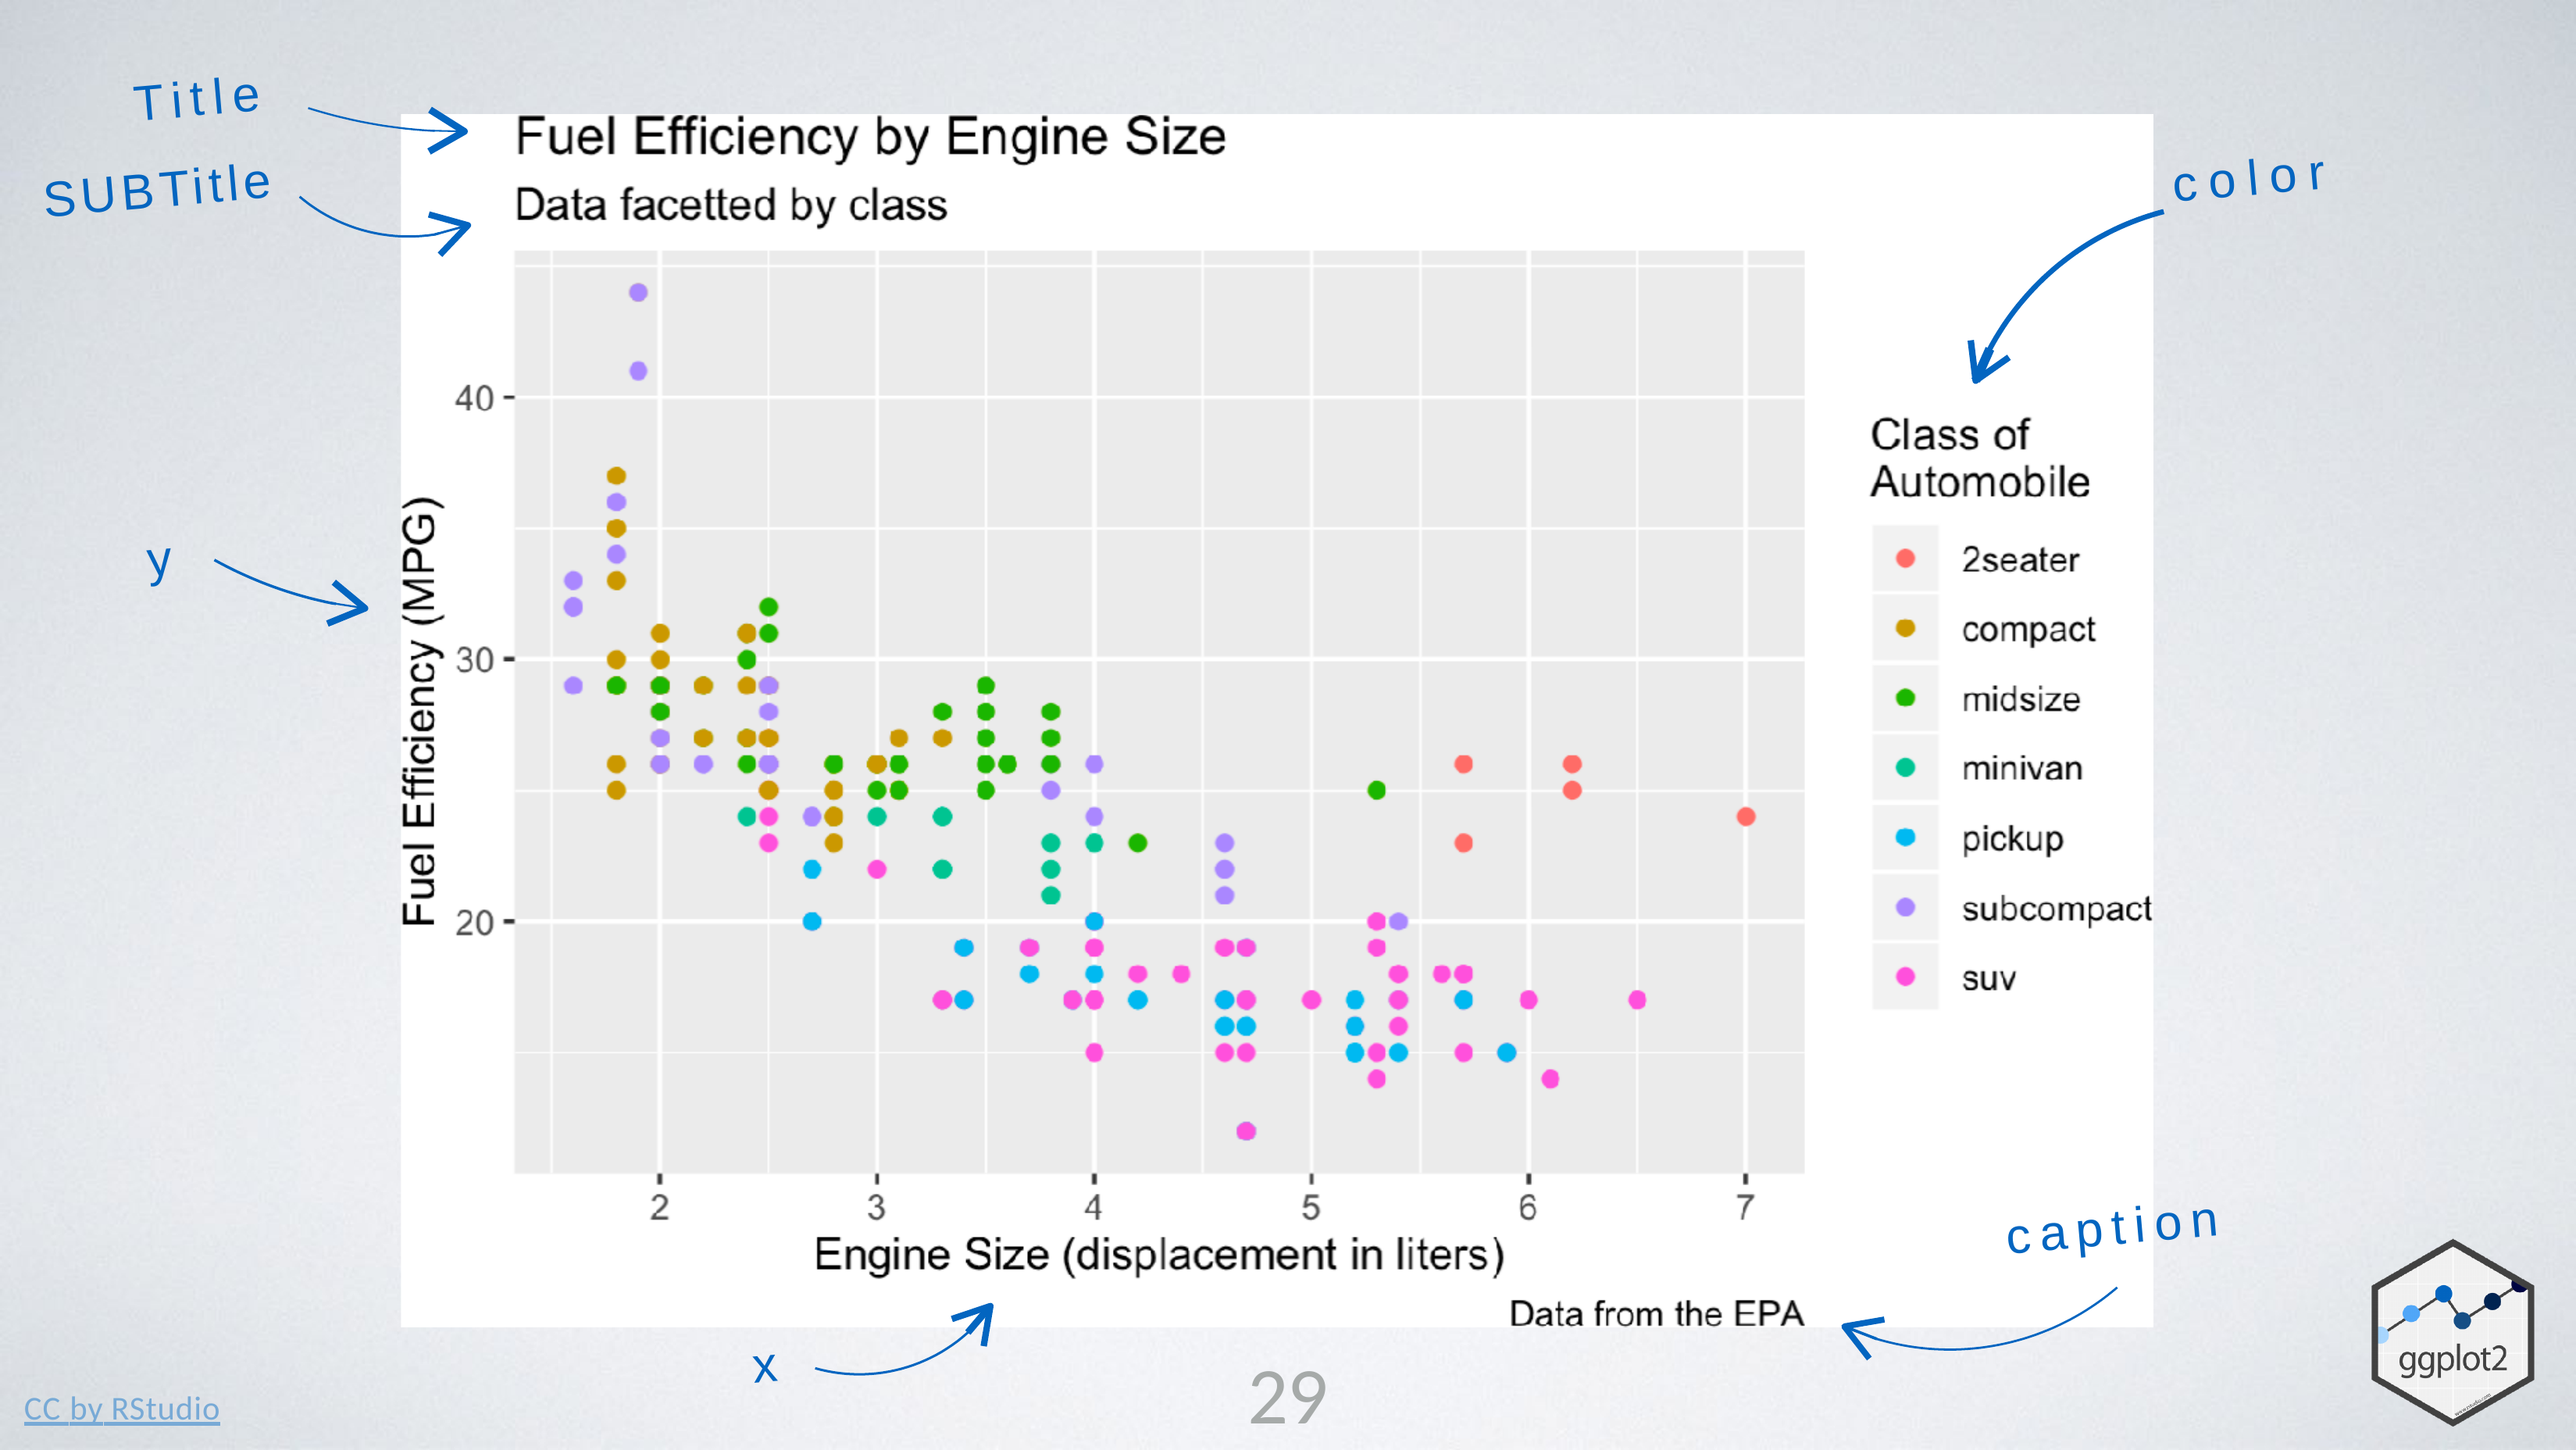

Title

color
SUBTitle

y

caption

x
29
CC by RStudio